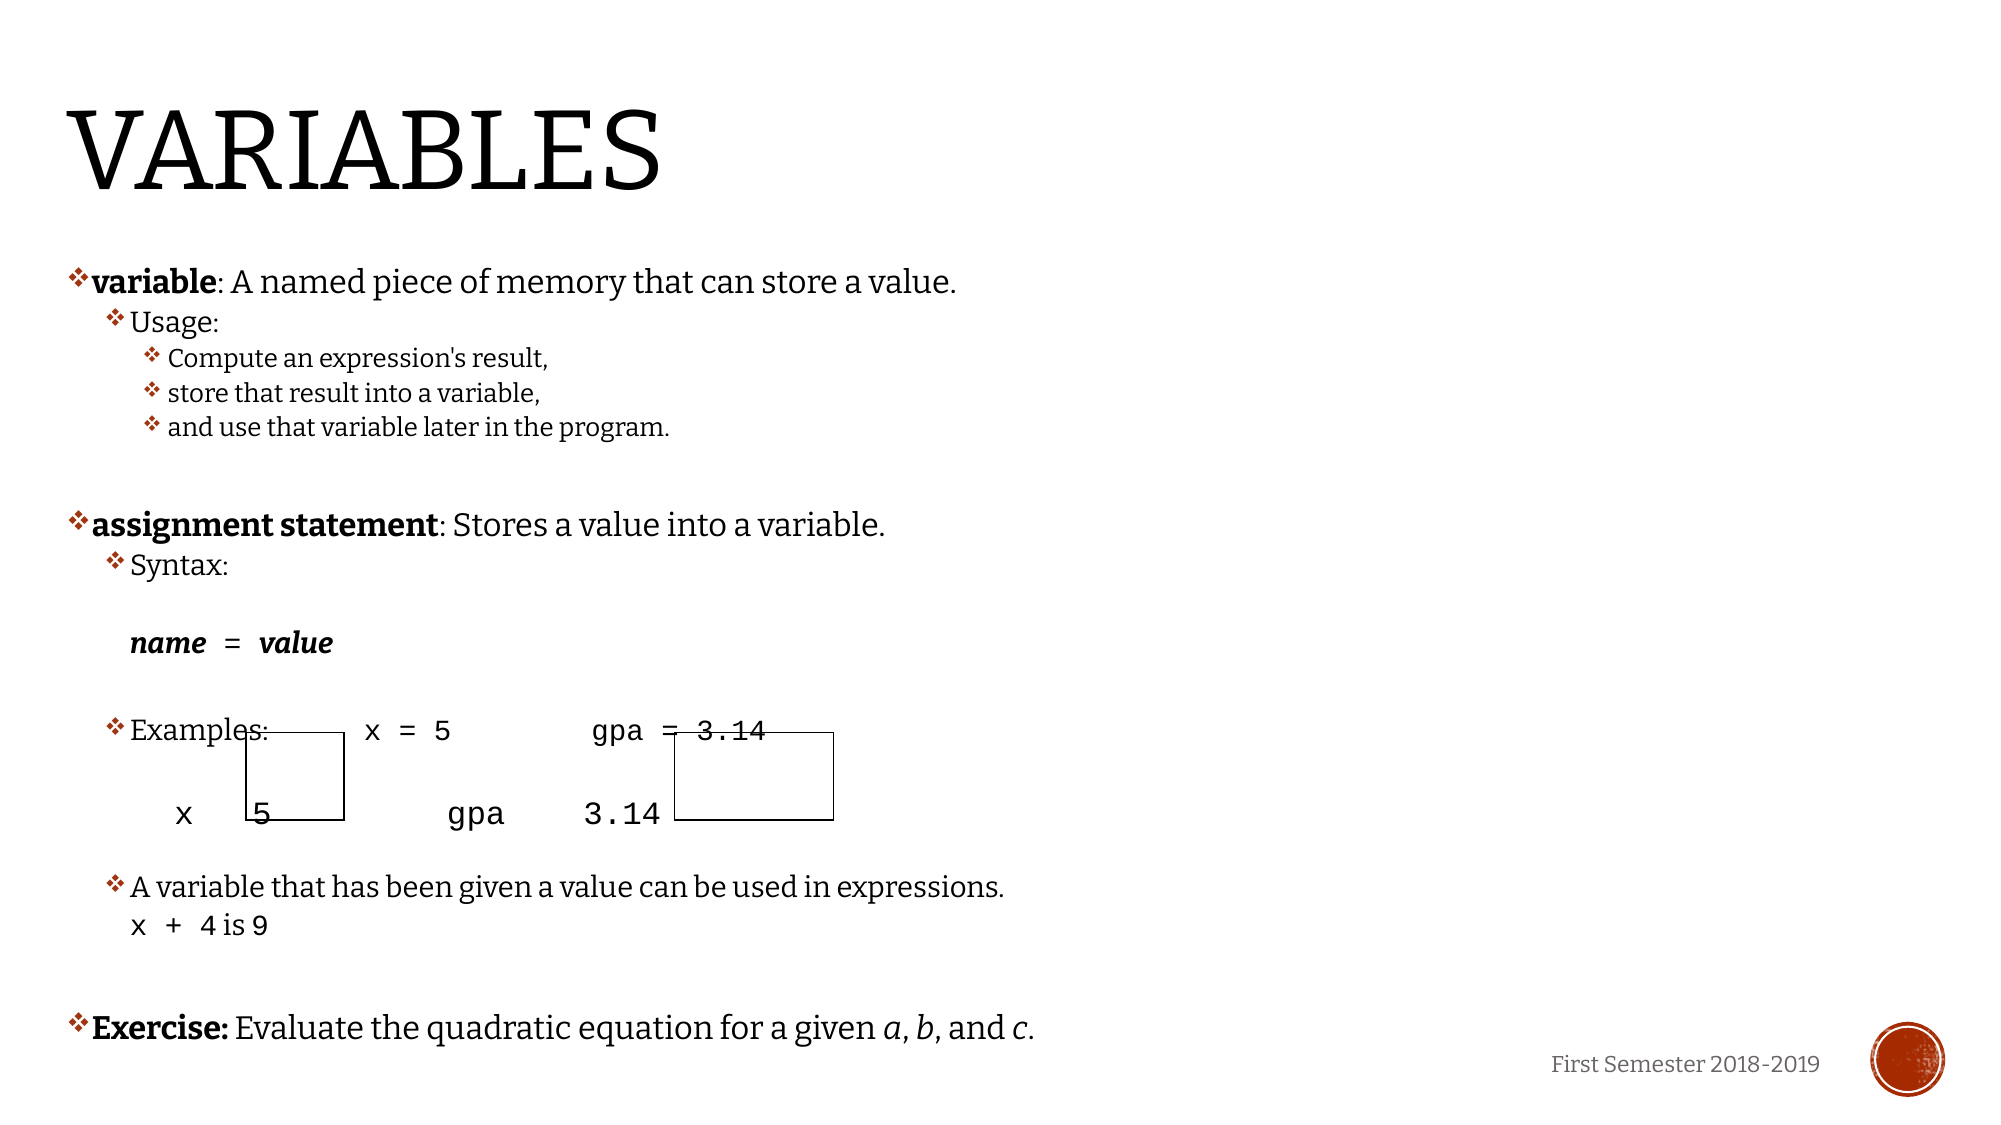

# Variables
variable: A named piece of memory that can store a value.
Usage:
Compute an expression's result,
store that result into a variable,
and use that variable later in the program.

assignment statement: Stores a value into a variable.
Syntax:

		name = value

Examples:	x = 5        gpa = 3.14

    x   5         gpa    3.14

A variable that has been given a value can be used in expressions.
		x + 4 is 9

Exercise: Evaluate the quadratic equation for a given a, b, and c.

First Semester 2018-2019